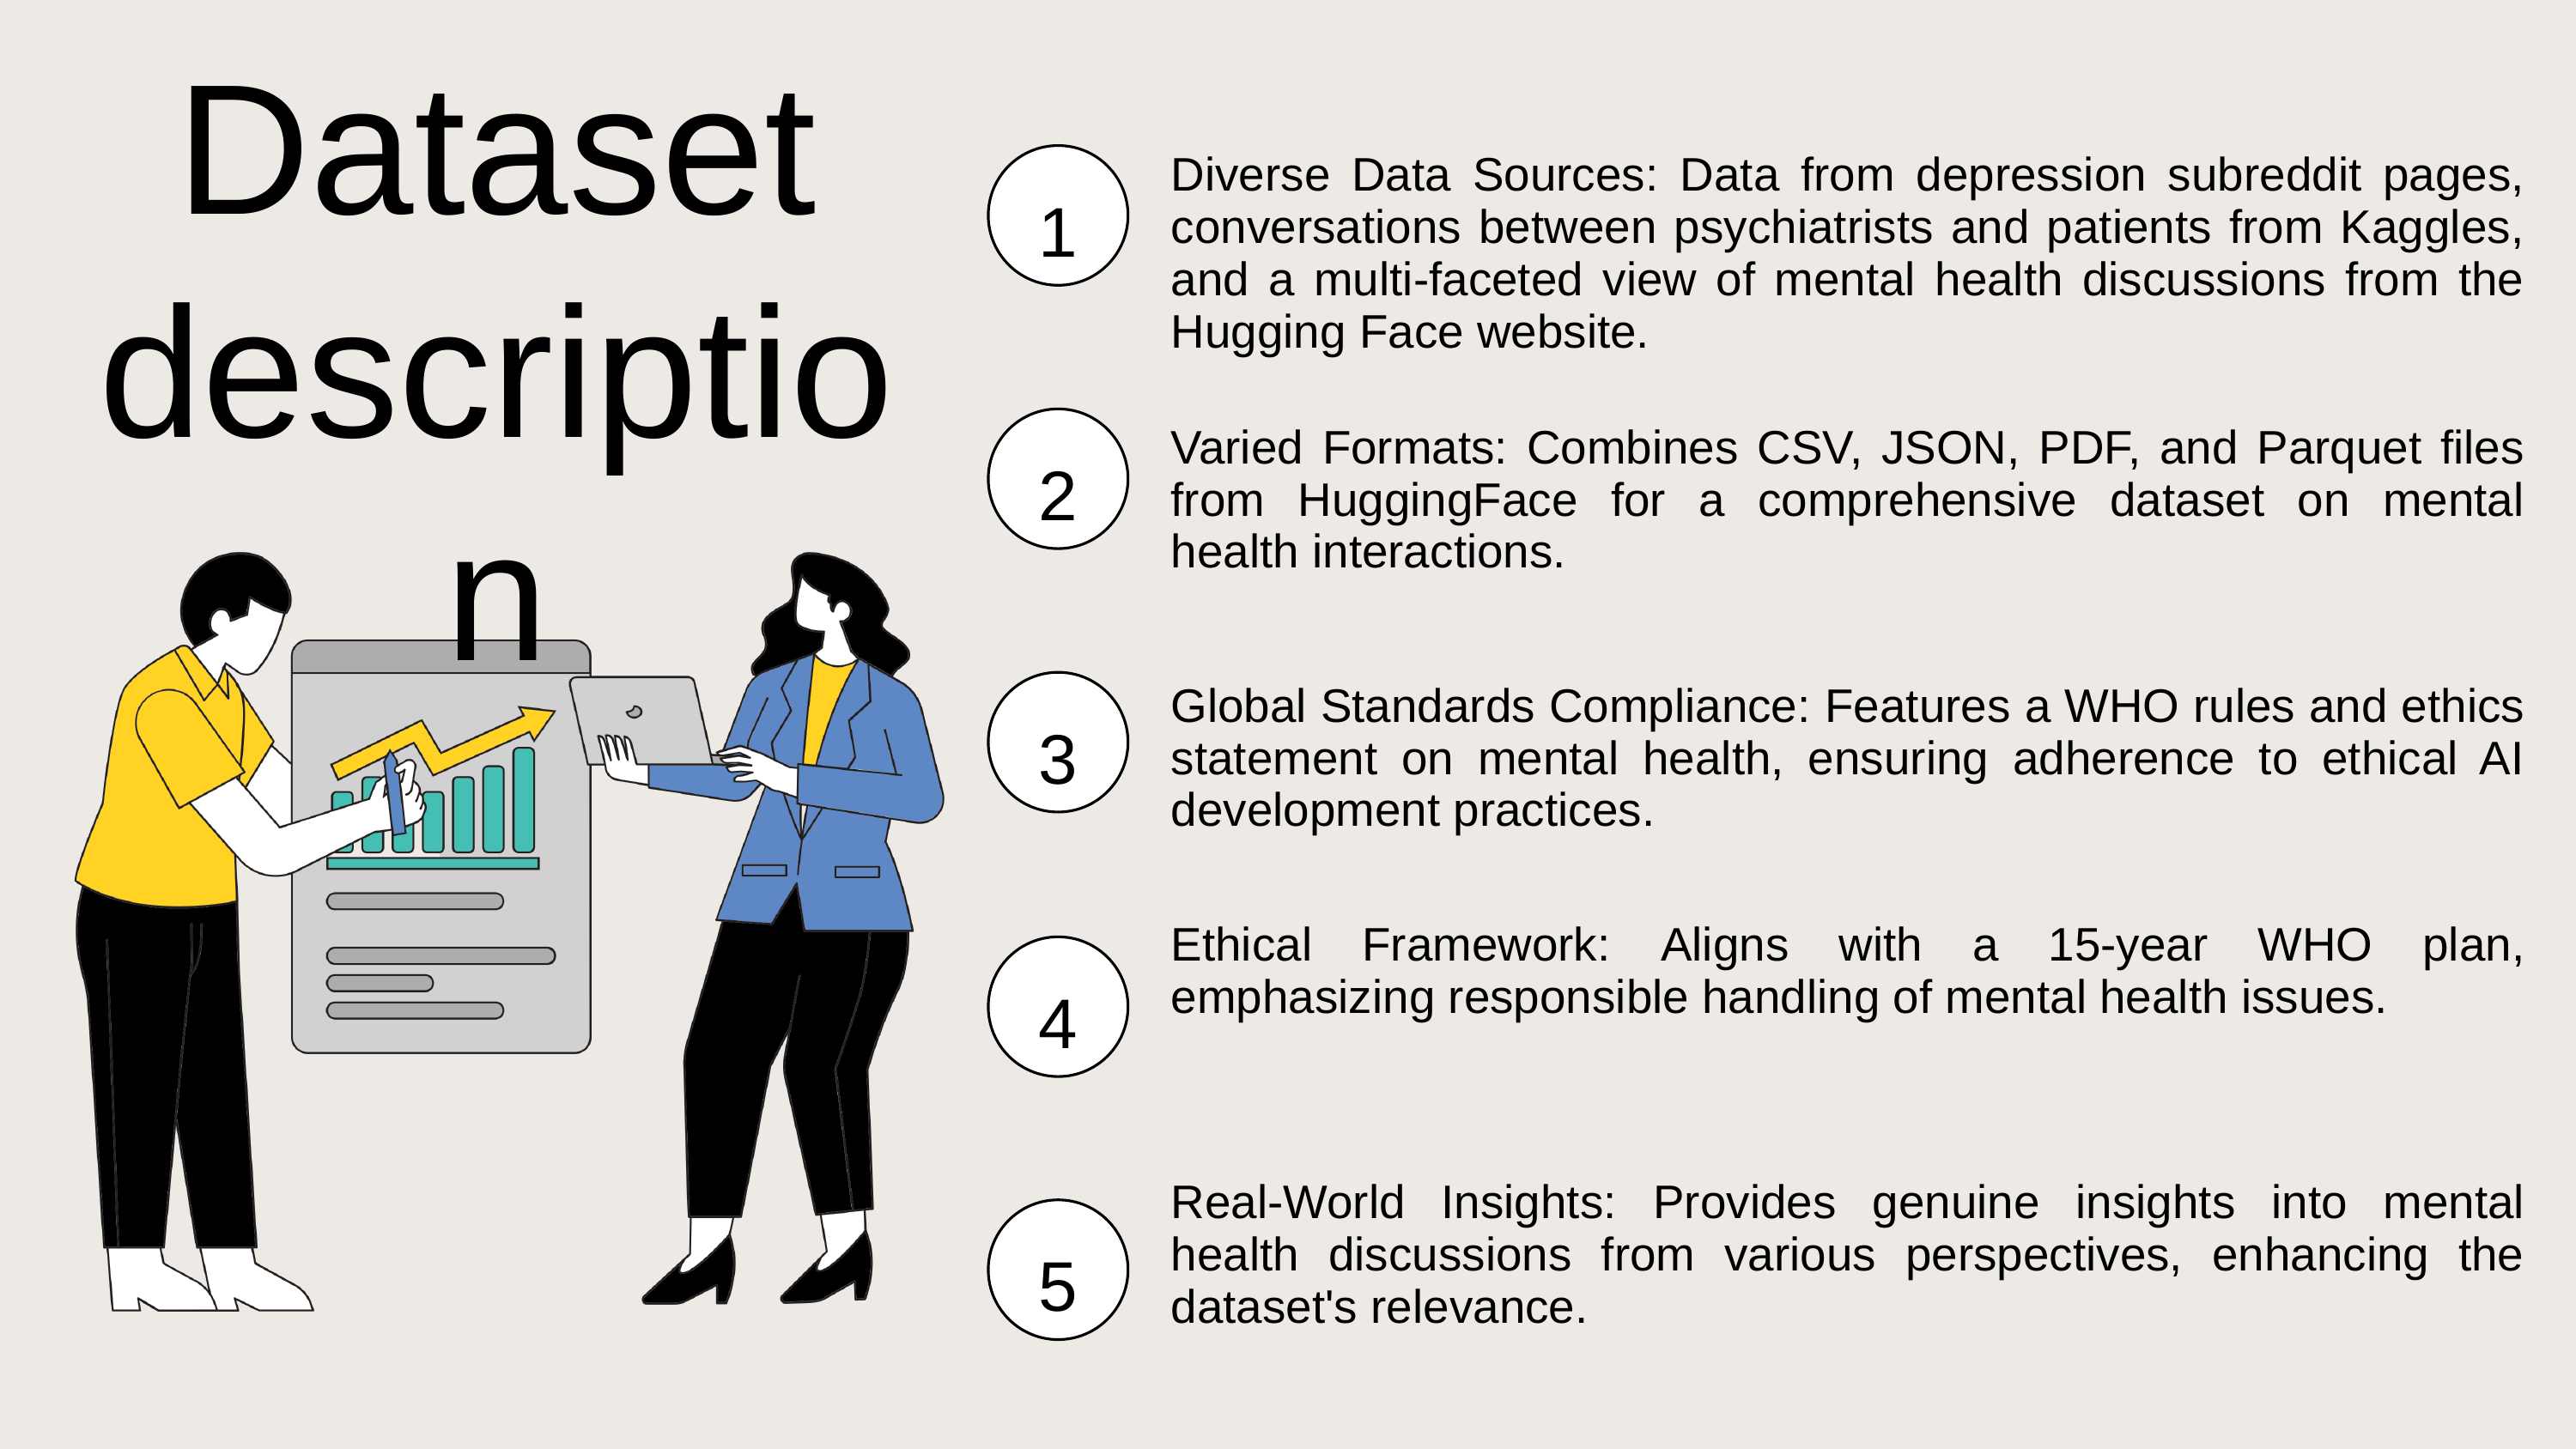

Dataset description
1

Diverse Data Sources: Data from depression subreddit pages, conversations between psychiatrists and patients from Kaggles, and a multi-faceted view of mental health discussions from the Hugging Face website.

2

Varied Formats: Combines CSV, JSON, PDF, and Parquet files from HuggingFace for a comprehensive dataset on mental health interactions.

3

Global Standards Compliance: Features a WHO rules and ethics statement on mental health, ensuring adherence to ethical AI development practices.

Ethical Framework: Aligns with a 15-year WHO plan, emphasizing responsible handling of mental health issues.

4

Real-World Insights: Provides genuine insights into mental health discussions from various perspectives, enhancing the dataset's relevance.

5